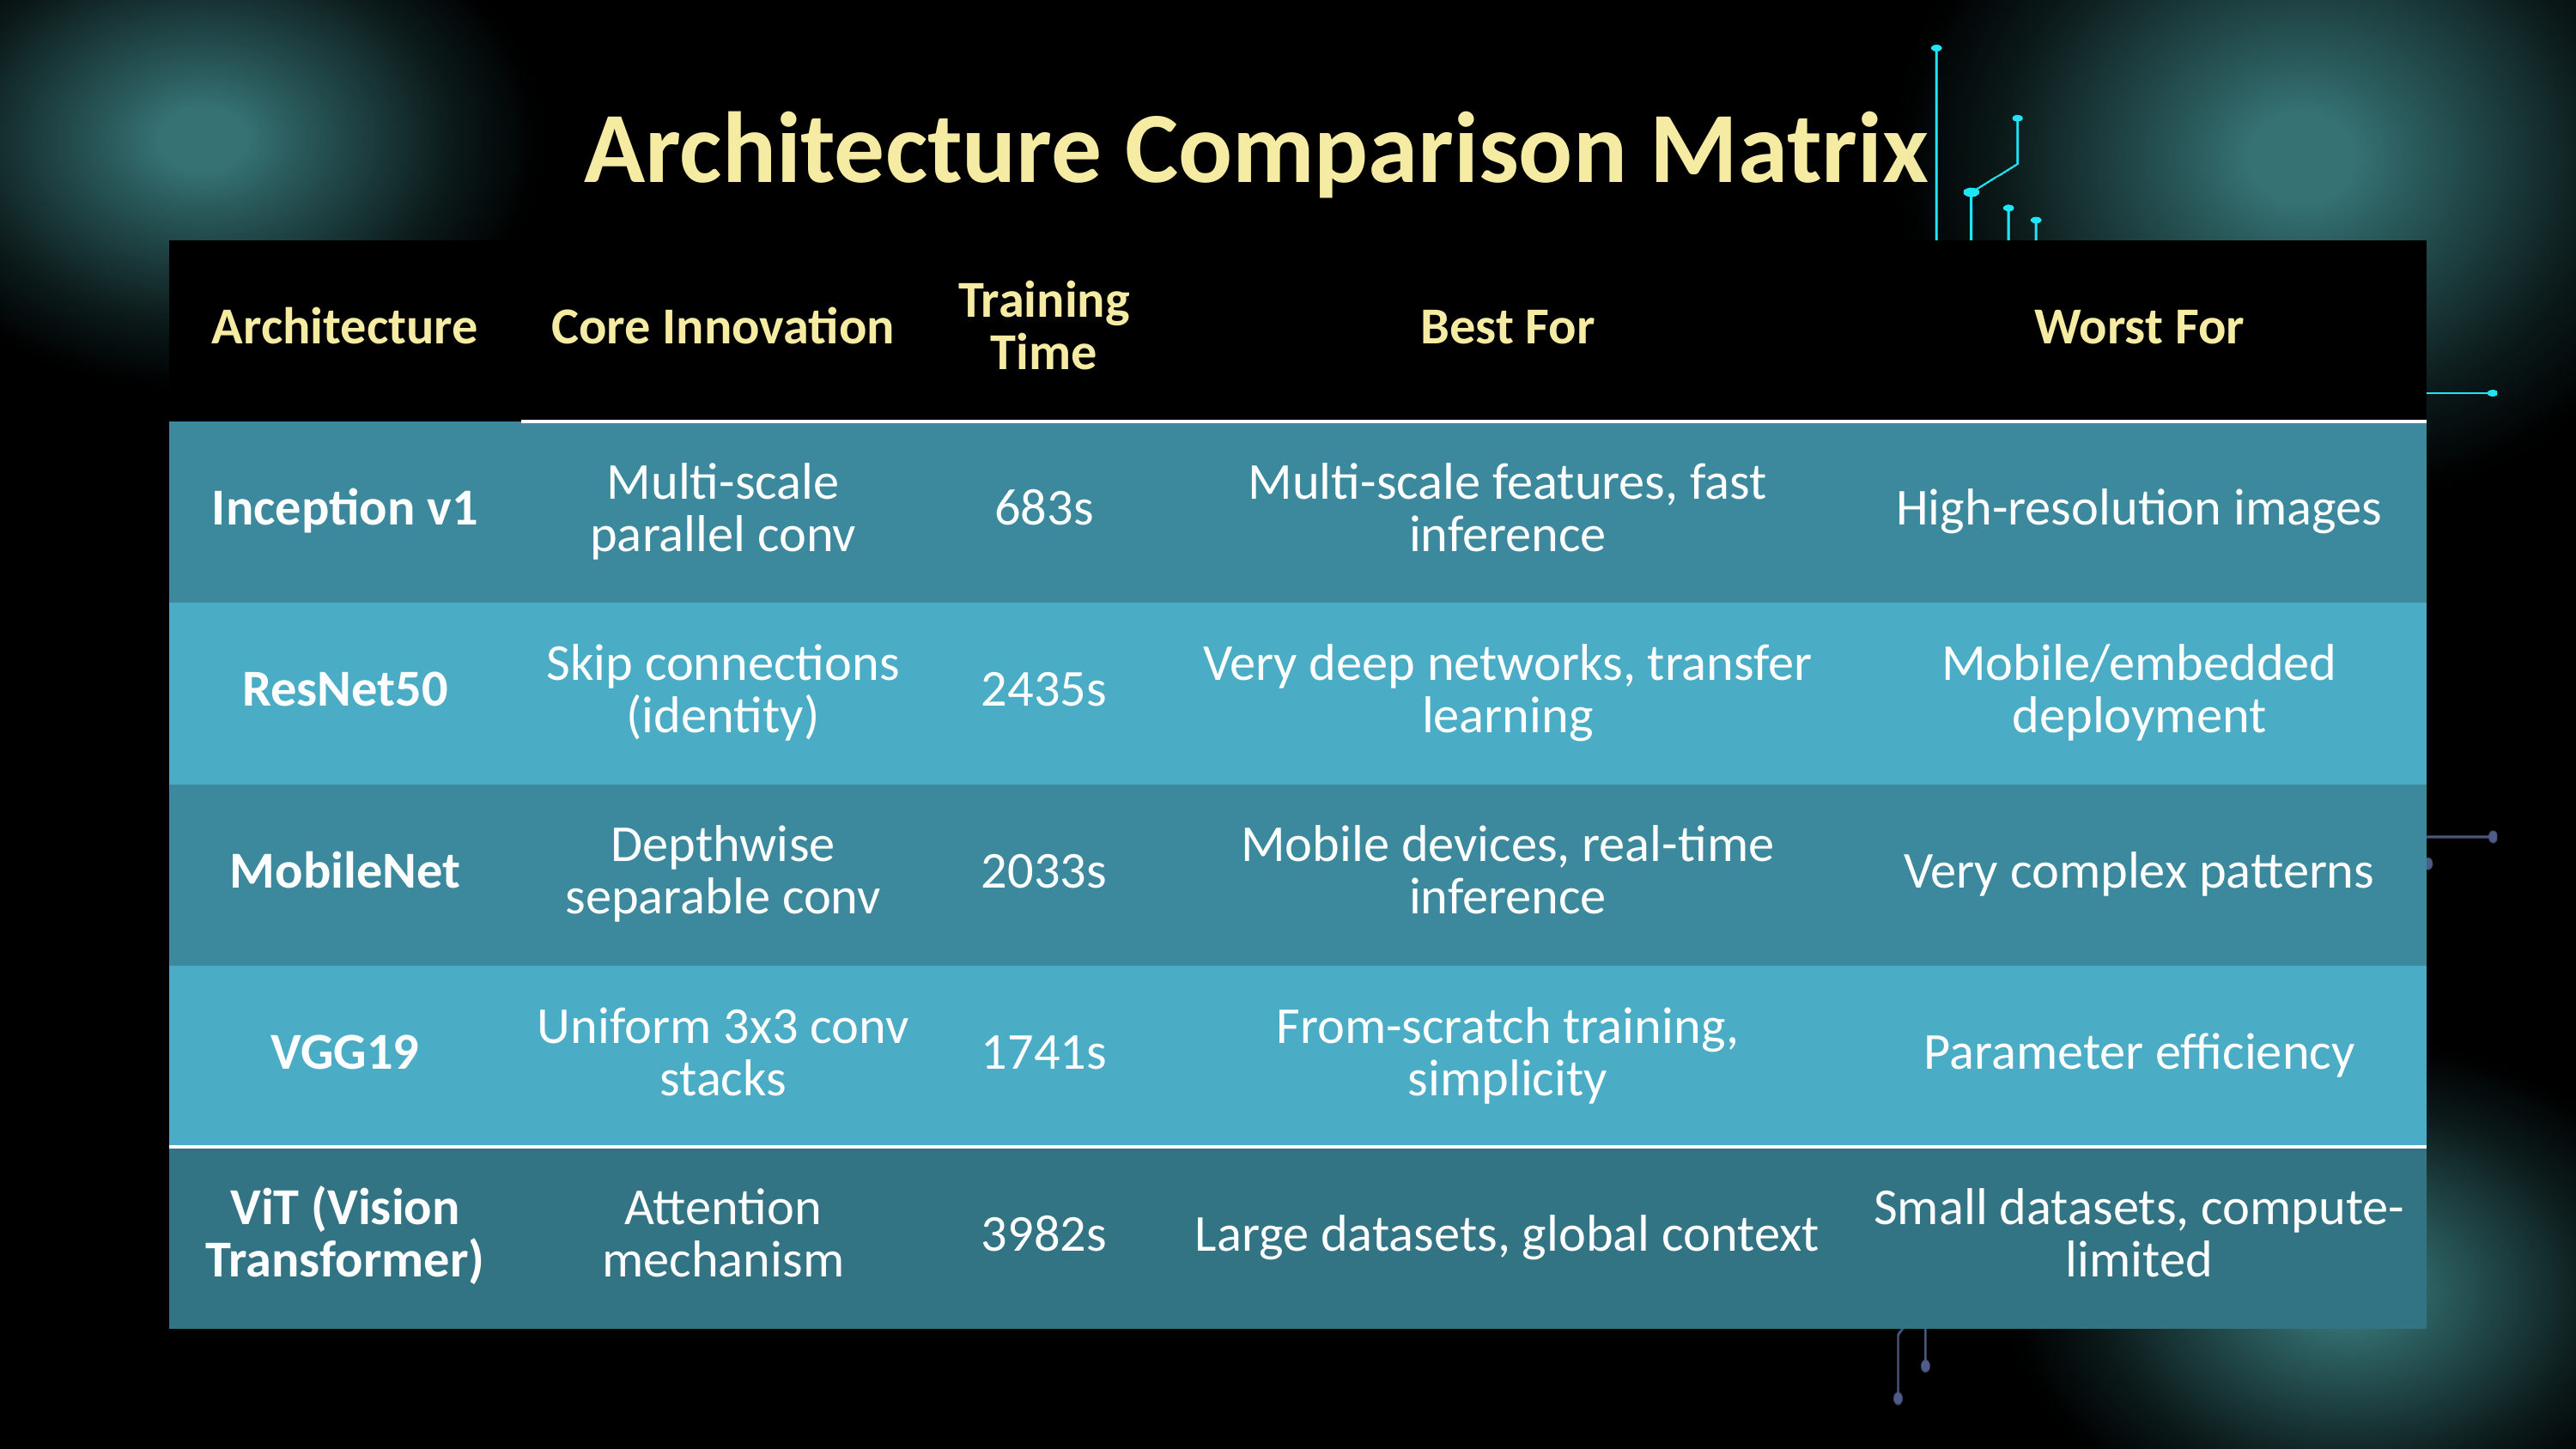

Architecture Comparison Matrix
| Architecture | Core Innovation | Training Time | Best For | Worst For |
| --- | --- | --- | --- | --- |
| Inception v1 | Multi-scale parallel conv | 683s | Multi-scale features, fast inference | High-resolution images |
| ResNet50 | Skip connections (identity) | 2435s | Very deep networks, transfer learning | Mobile/embedded deployment |
| MobileNet | Depthwise separable conv | 2033s | Mobile devices, real-time inference | Very complex patterns |
| VGG19 | Uniform 3x3 conv stacks | 1741s | From-scratch training, simplicity | Parameter efficiency |
| ViT (Vision Transformer) | Attention mechanism | 3982s | Large datasets, global context | Small datasets, compute-limited |